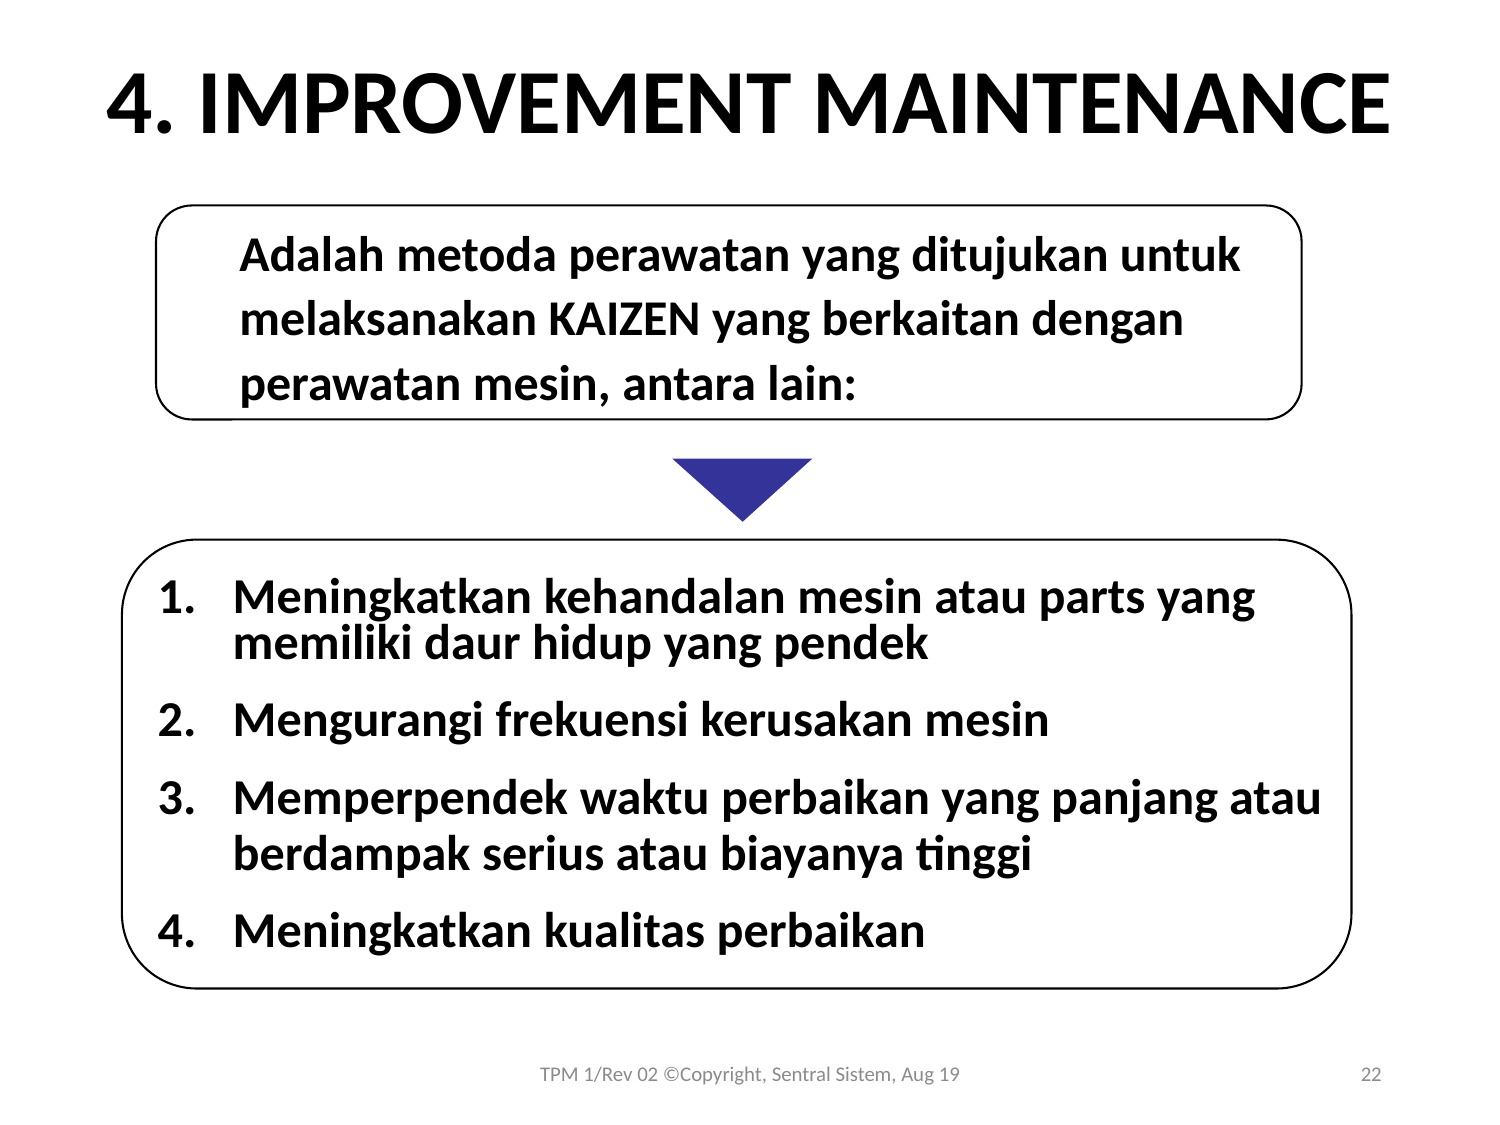

4. IMPROVEMENT MAINTENANCE

Adalah metoda perawatan yang ditujukan untuk
melaksanakan KAIZEN yang berkaitan dengan
perawatan mesin, antara lain:

Meningkatkan kehandalan mesin atau parts yang memiliki daur hidup yang pendek

Mengurangi frekuensi kerusakan mesin

Memperpendek waktu perbaikan yang panjang atau berdampak serius atau biayanya tinggi

Meningkatkan kualitas perbaikan
TPM 1/Rev 02 ©Copyright, Sentral Sistem, Aug 19
22